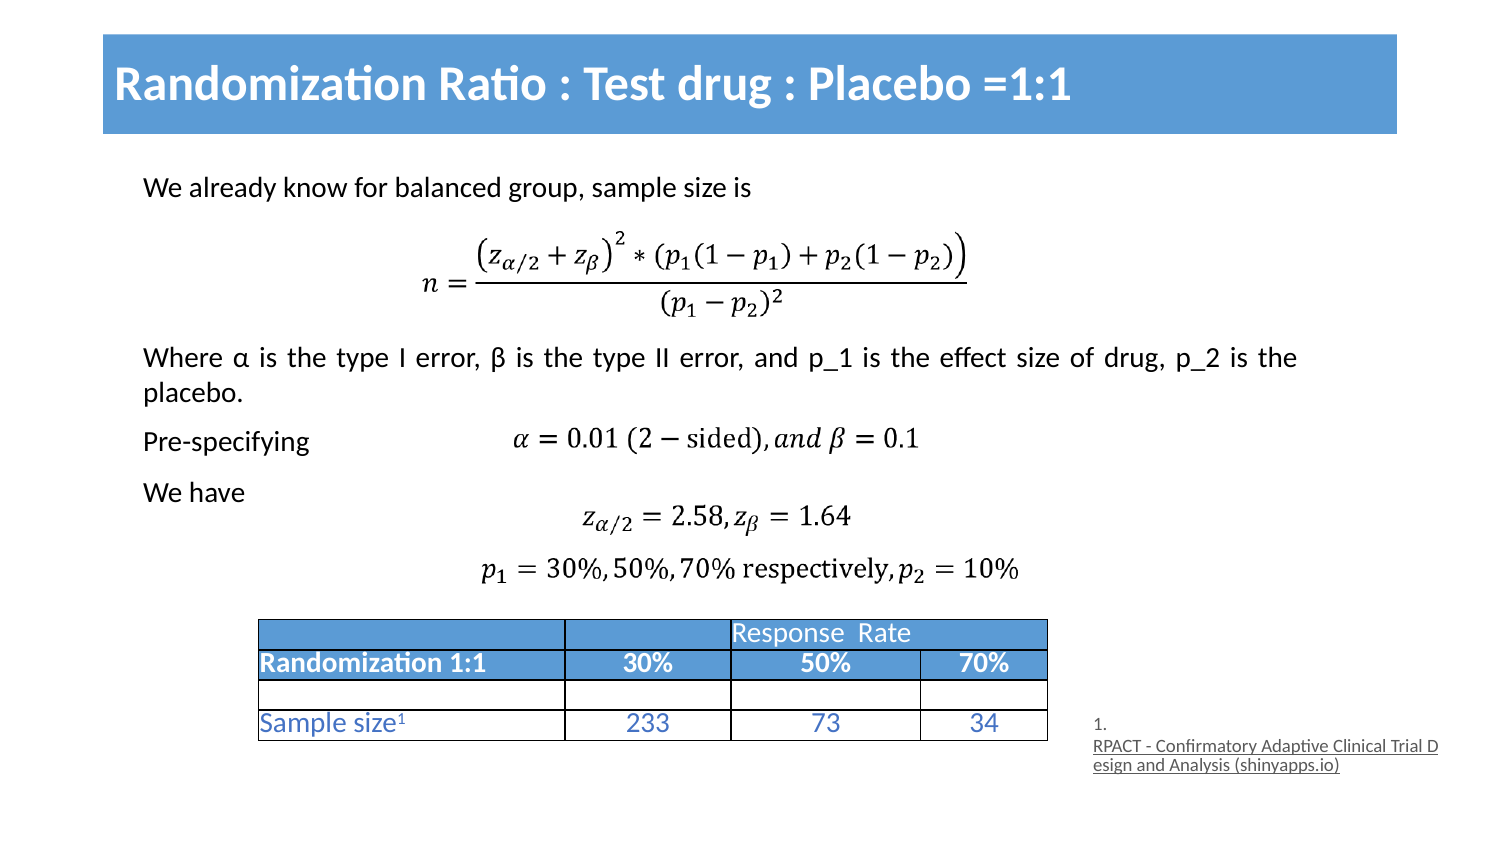

# Randomization Ratio : Test drug : Placebo =1:1
We already know for balanced group, sample size is

Where α is the type I error, β is the type II error, and p_1 is the effect size of drug, p_2 is the placebo.

Pre-specifying
We have

|  |  | Response Rate |  |
| --- | --- | --- | --- |
| Randomization 1:1 | 30% | 50% | 70% |
|  |  |  |  |
| Sample size1 | 233 | 73 | 34 |
1. RPACT - Confirmatory Adaptive Clinical Trial Design and Analysis (shinyapps.io)